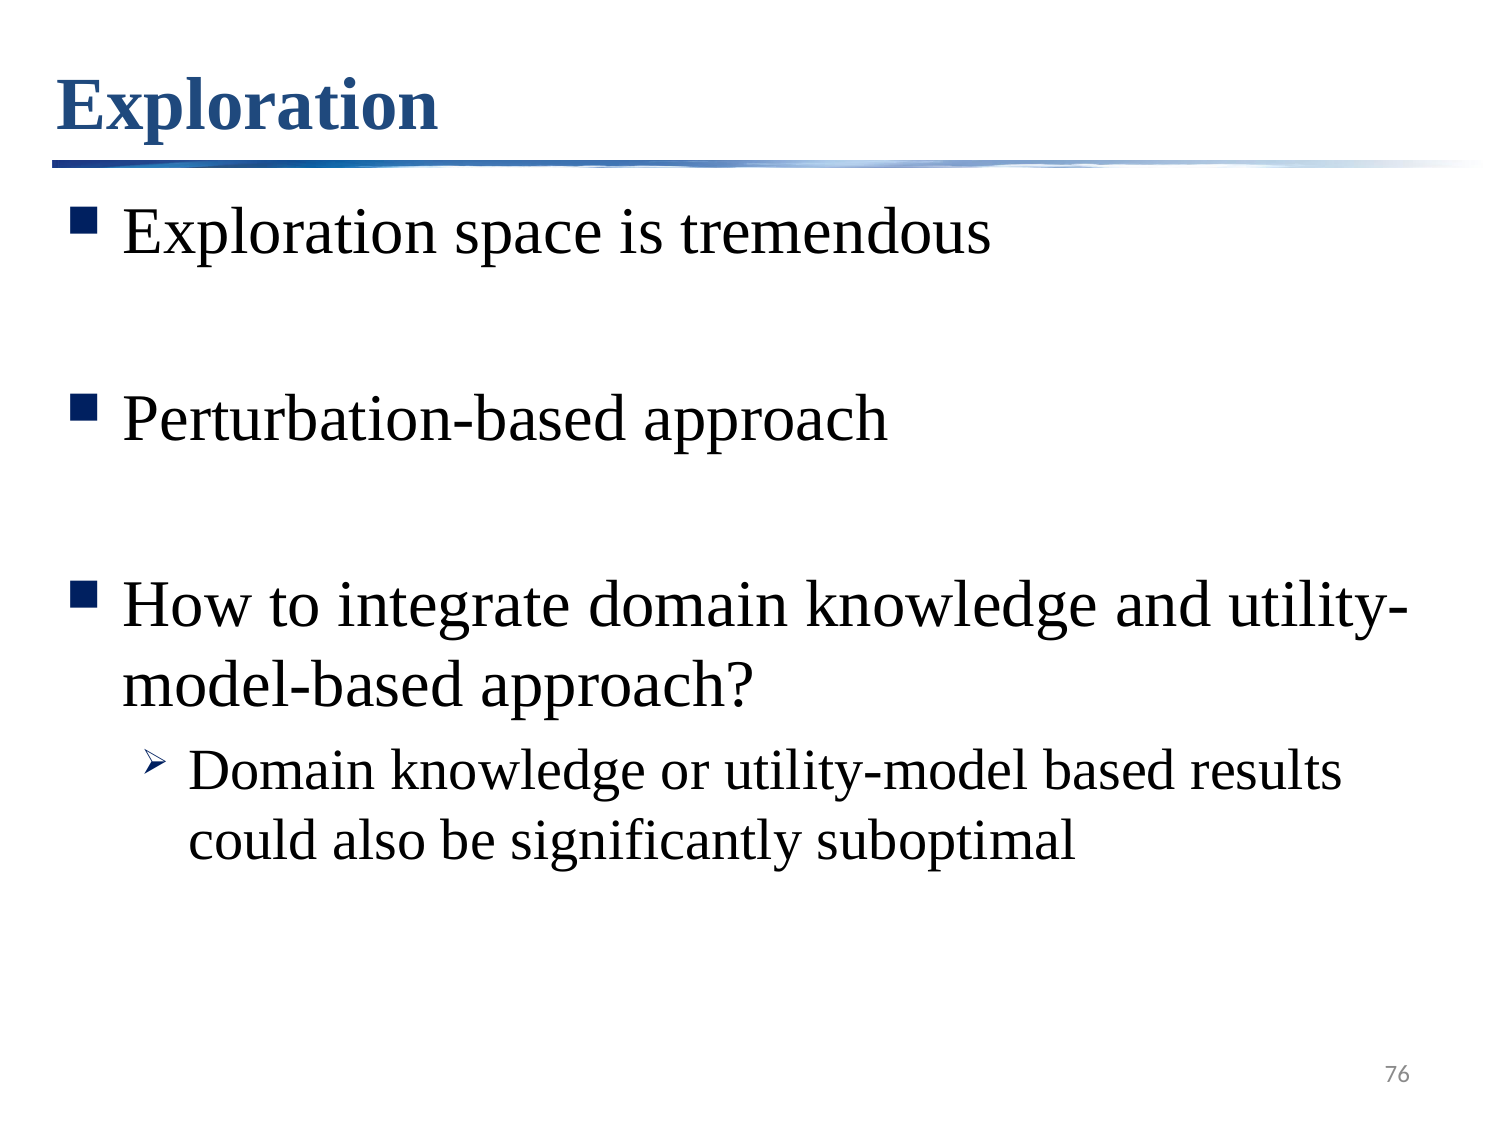

# Exploration
Exploration space is tremendous

Perturbation-based approach

How to integrate domain knowledge and utility-model-based approach?
Domain knowledge or utility-model based results could also be significantly suboptimal

76